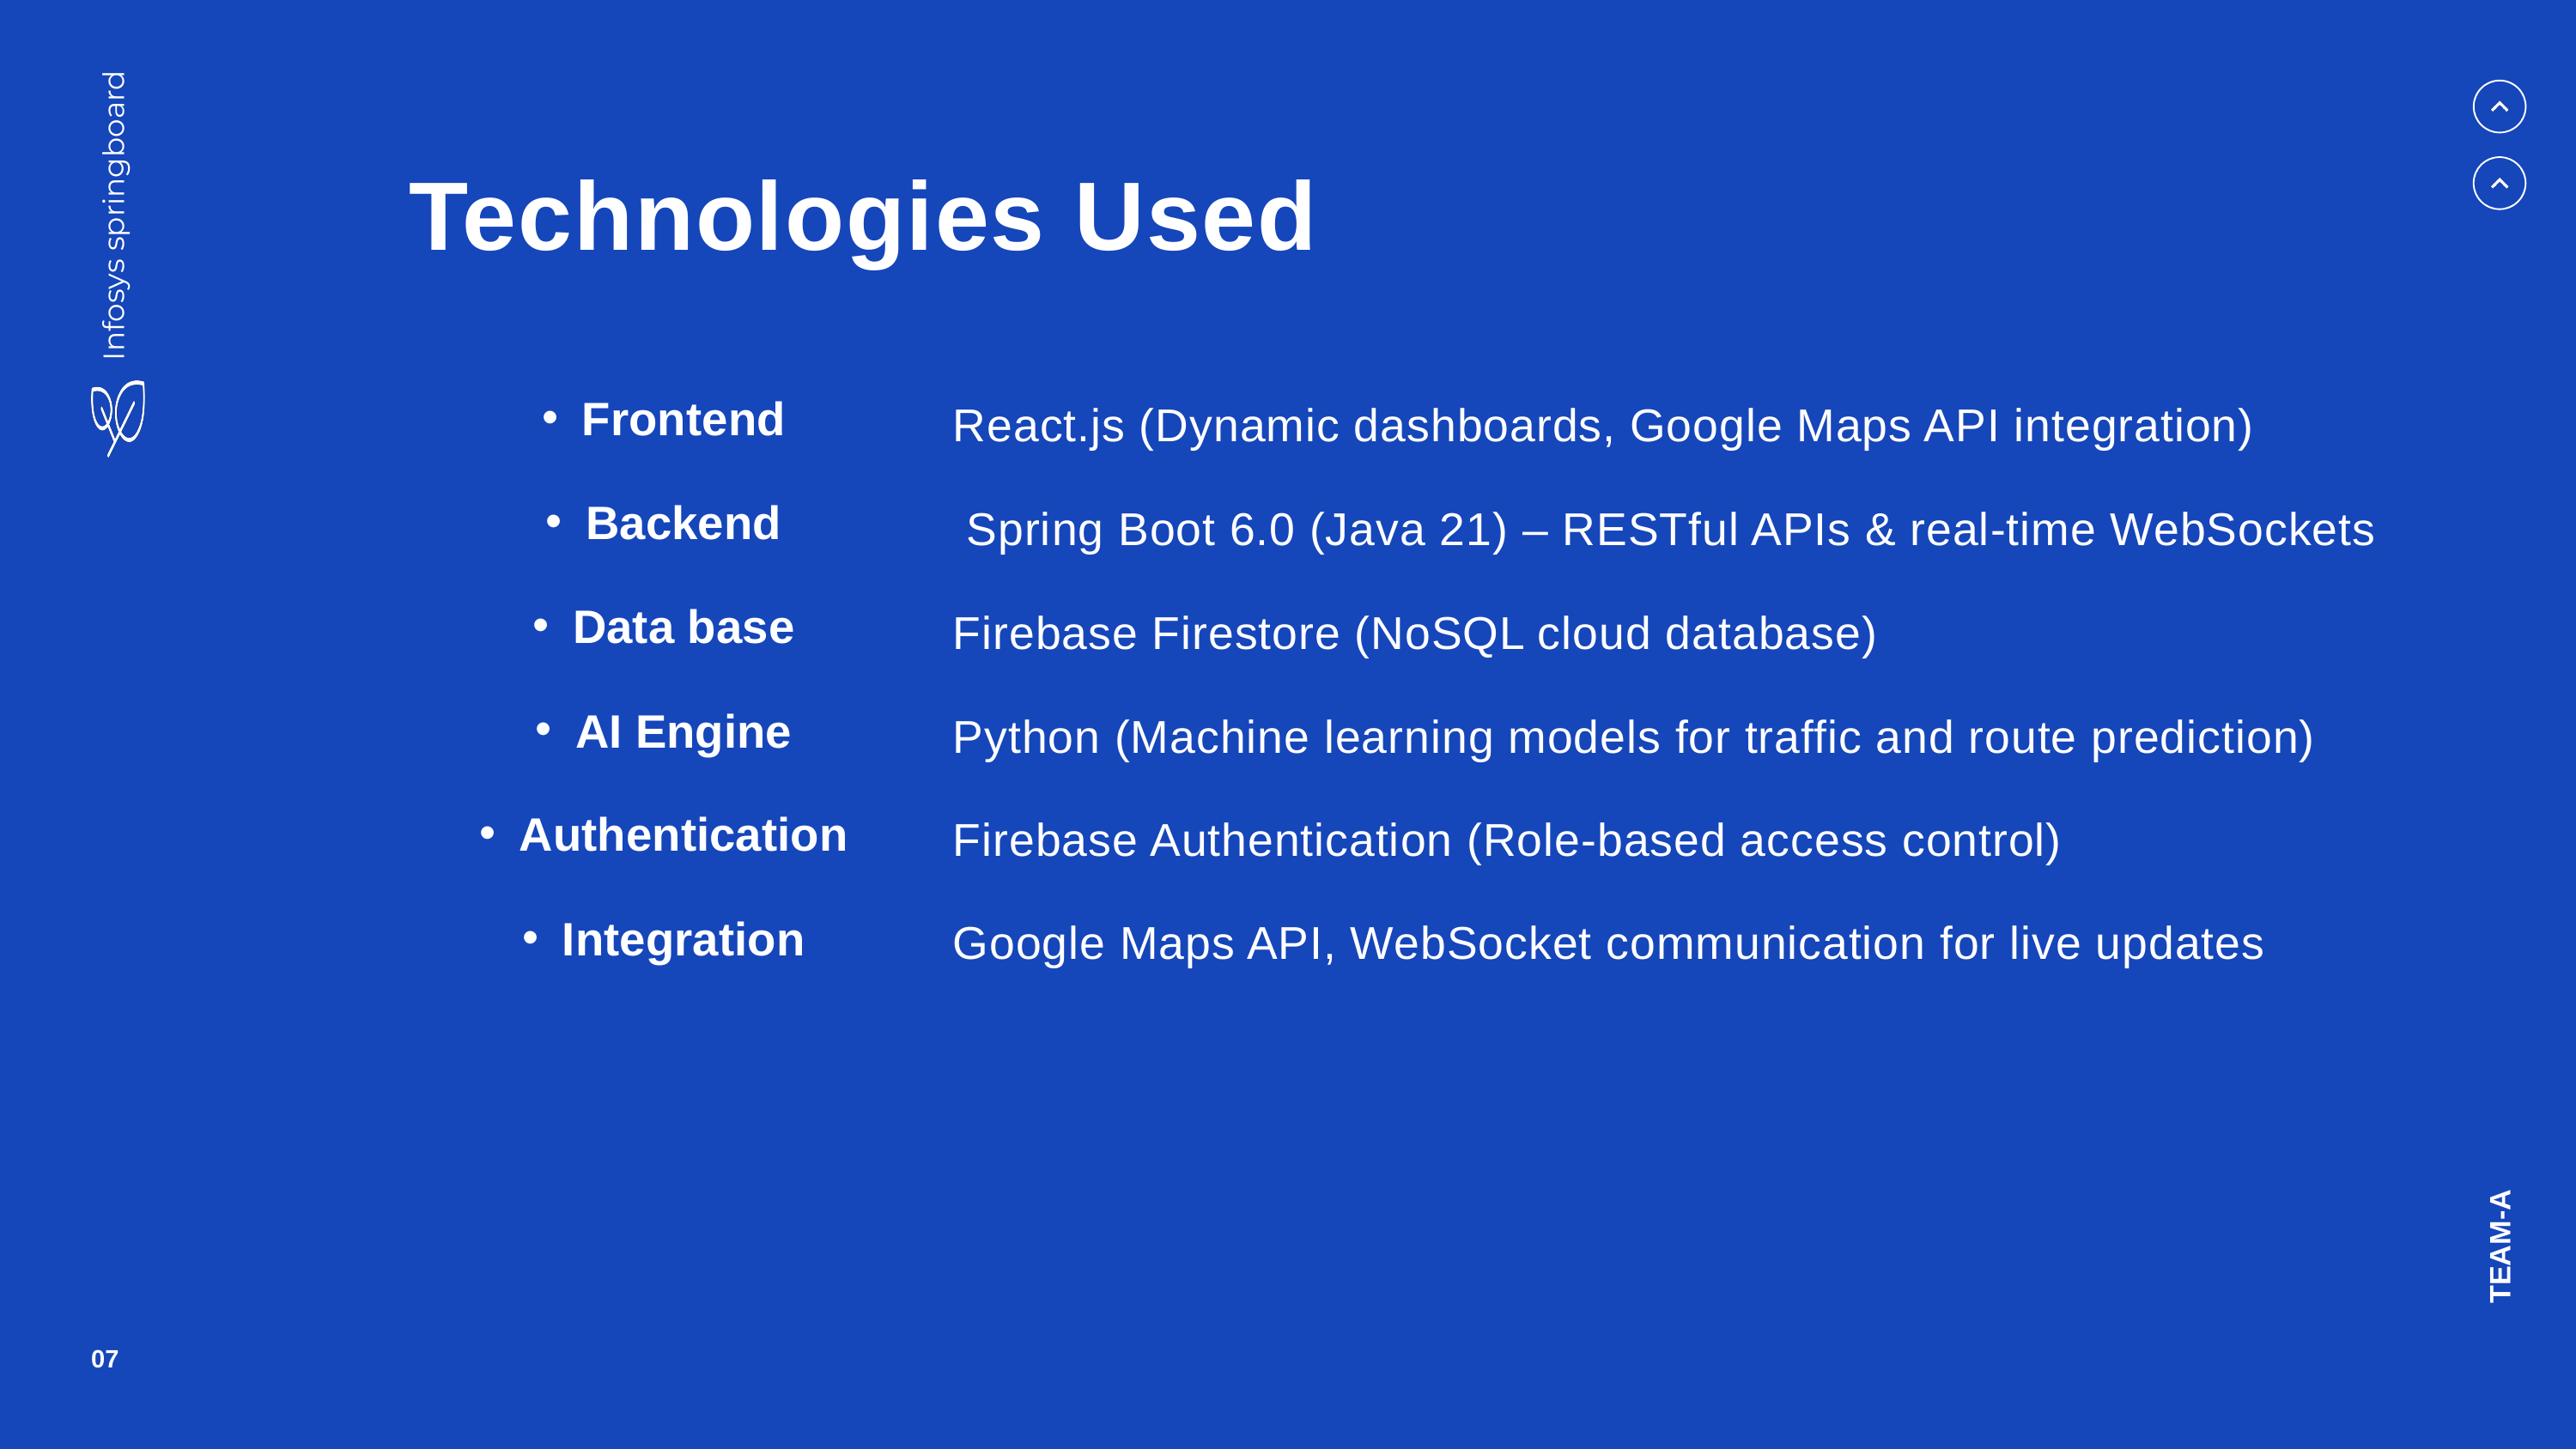

Technologies Used
Infosys springboard
React.js (Dynamic dashboards, Google Maps API integration)

Frontend
 Spring Boot 6.0 (Java 21) – RESTful APIs & real-time WebSockets
Backend
Firebase Firestore (NoSQL cloud database)
Data base
Python (Machine learning models for traffic and route prediction)
AI Engine
Firebase Authentication (Role-based access control)
Authentication
Google Maps API, WebSocket communication for live updates
Integration
TEAM-A
07